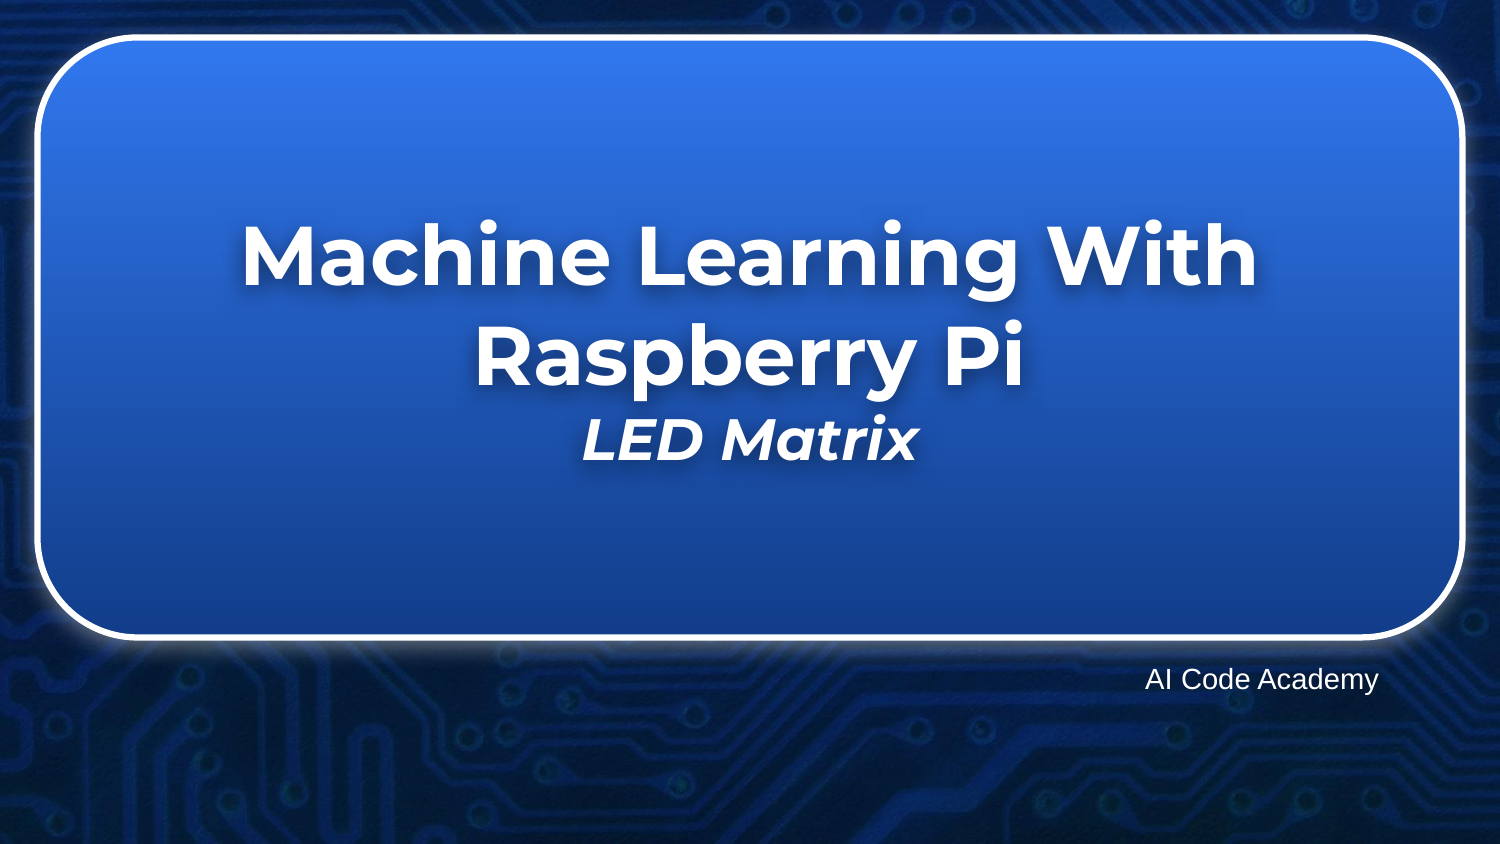

# Machine Learning With Raspberry Pi LED Matrix
AI Code Academy